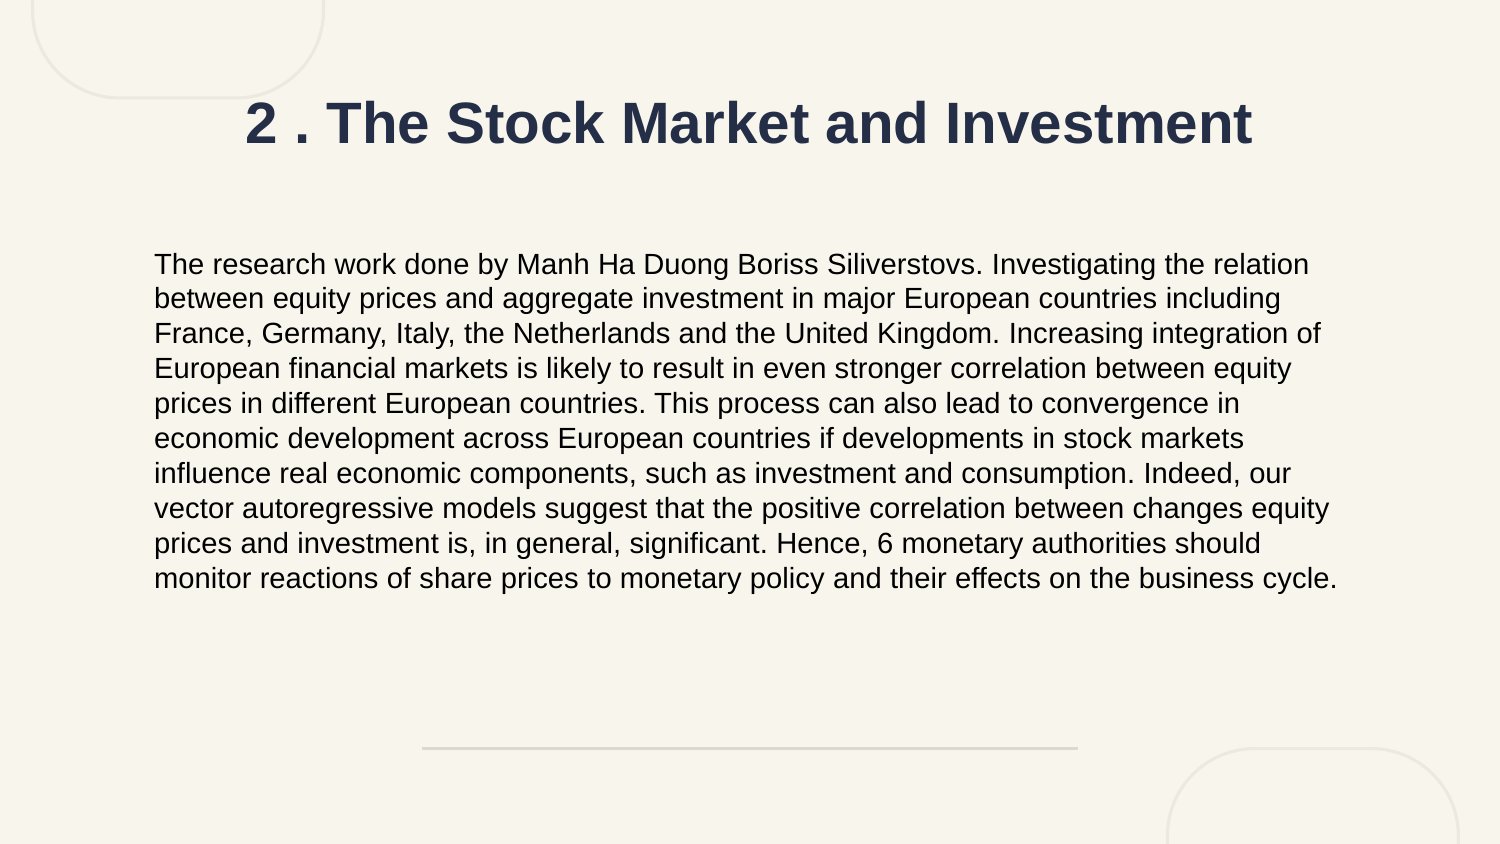

# 2 . The Stock Market and Investment
The research work done by Manh Ha Duong Boriss Siliverstovs. Investigating the relation between equity prices and aggregate investment in major European countries including France, Germany, Italy, the Netherlands and the United Kingdom. Increasing integration of European financial markets is likely to result in even stronger correlation between equity prices in different European countries. This process can also lead to convergence in economic development across European countries if developments in stock markets influence real economic components, such as investment and consumption. Indeed, our vector autoregressive models suggest that the positive correlation between changes equity prices and investment is, in general, significant. Hence, 6 monetary authorities should monitor reactions of share prices to monetary policy and their effects on the business cycle.